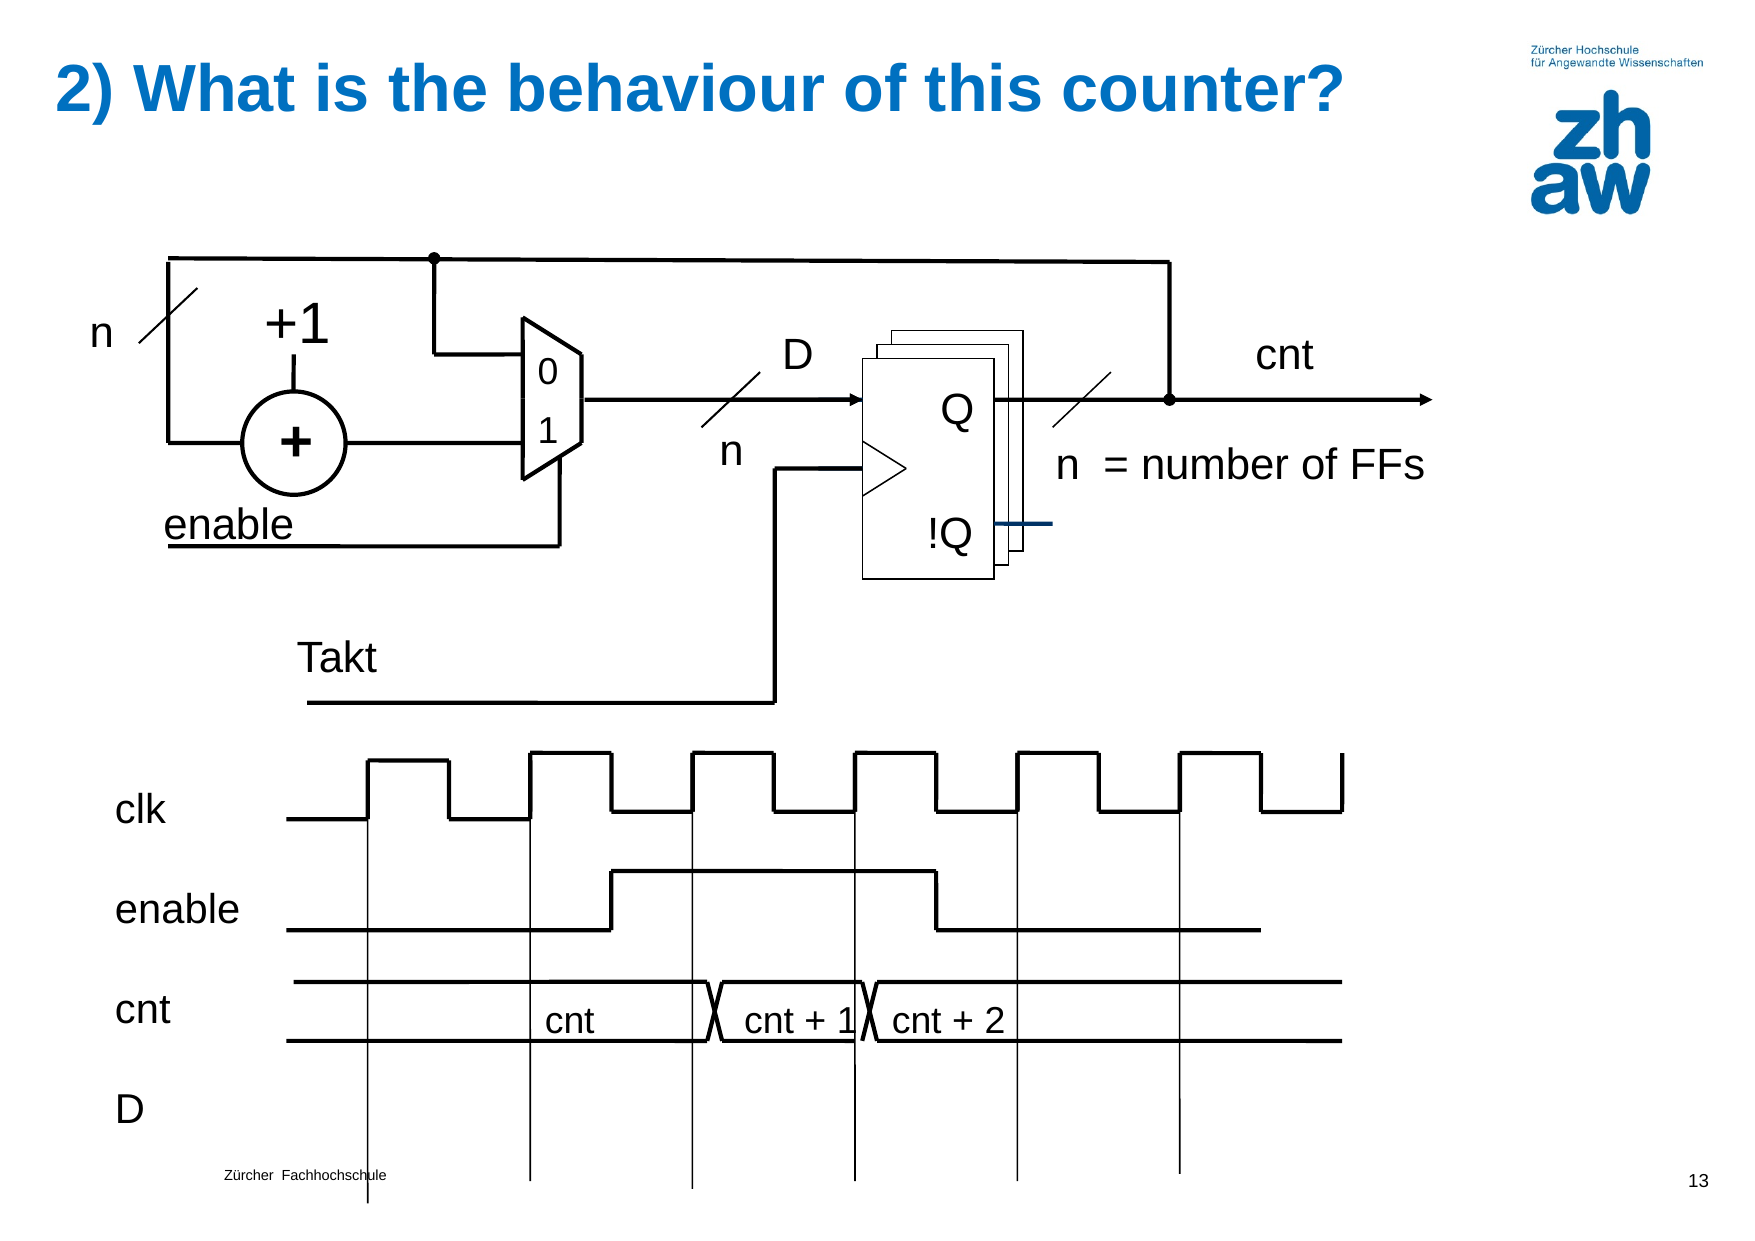

2) What is the behaviour of this counter?

+1
n

D
cnt
0

Q

1

+
n
n
 = number of FFs

enable
!Q

Takt

clk
enable
cnt
D

cnt
cnt + 2
cnt + 1

13